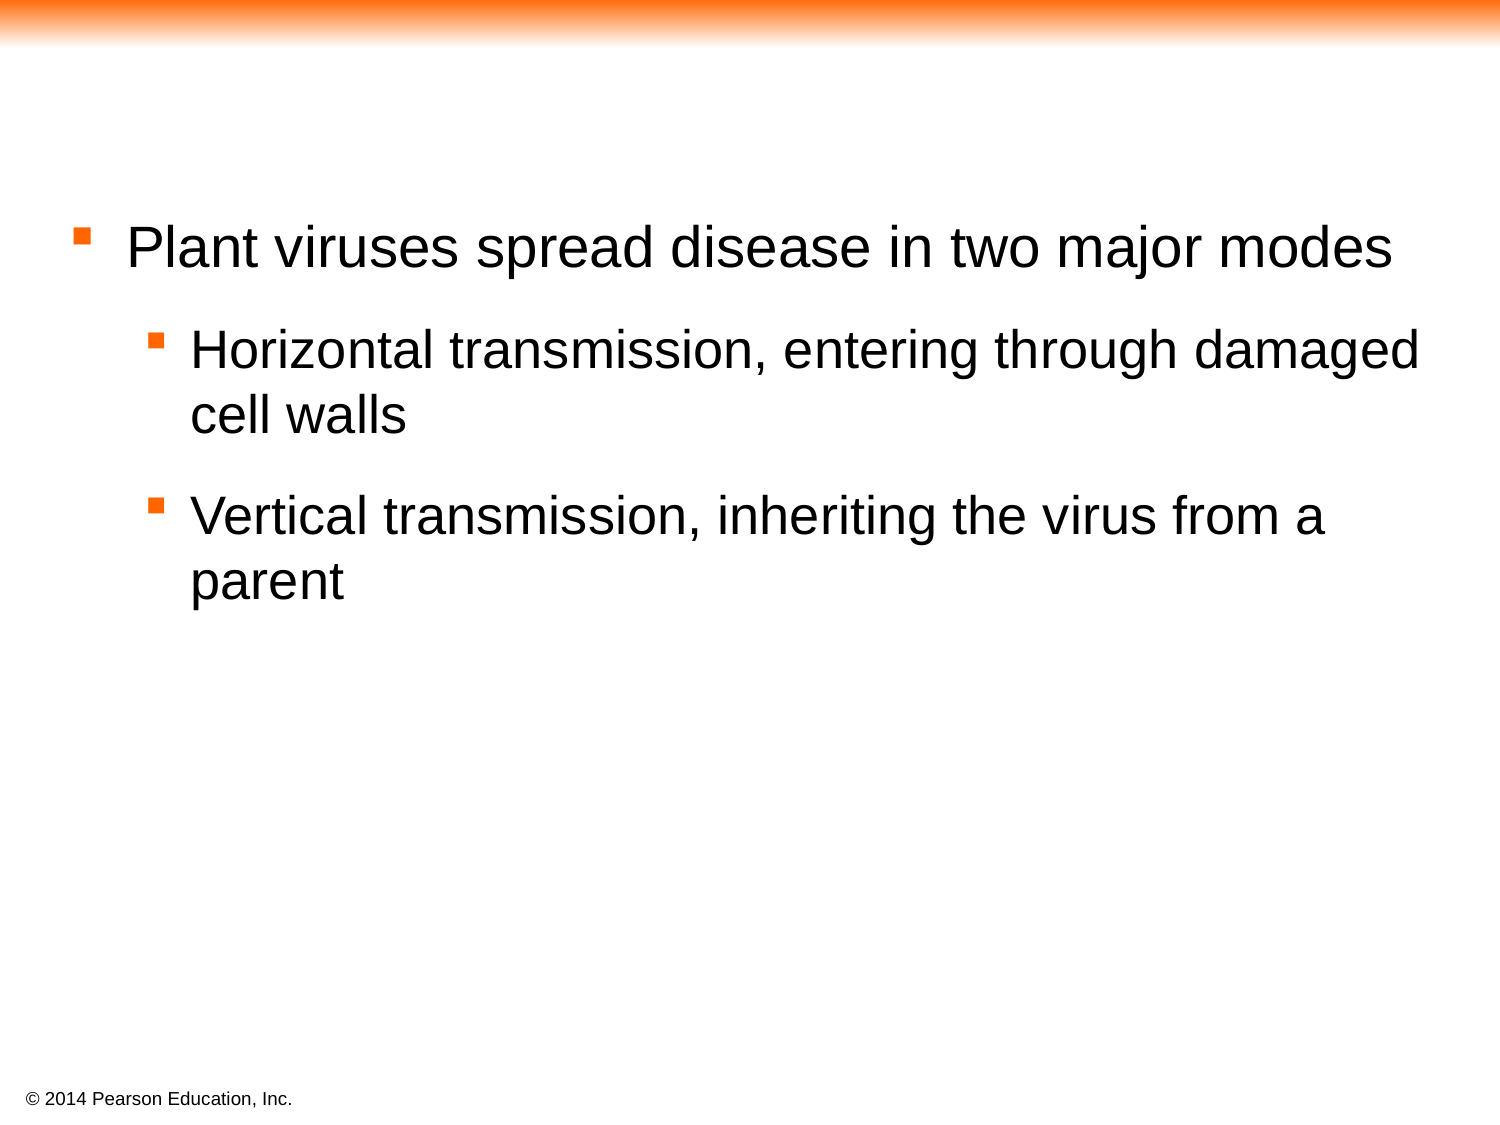

Plant viruses spread disease in two major modes
Horizontal transmission, entering through damaged cell walls
Vertical transmission, inheriting the virus from a parent